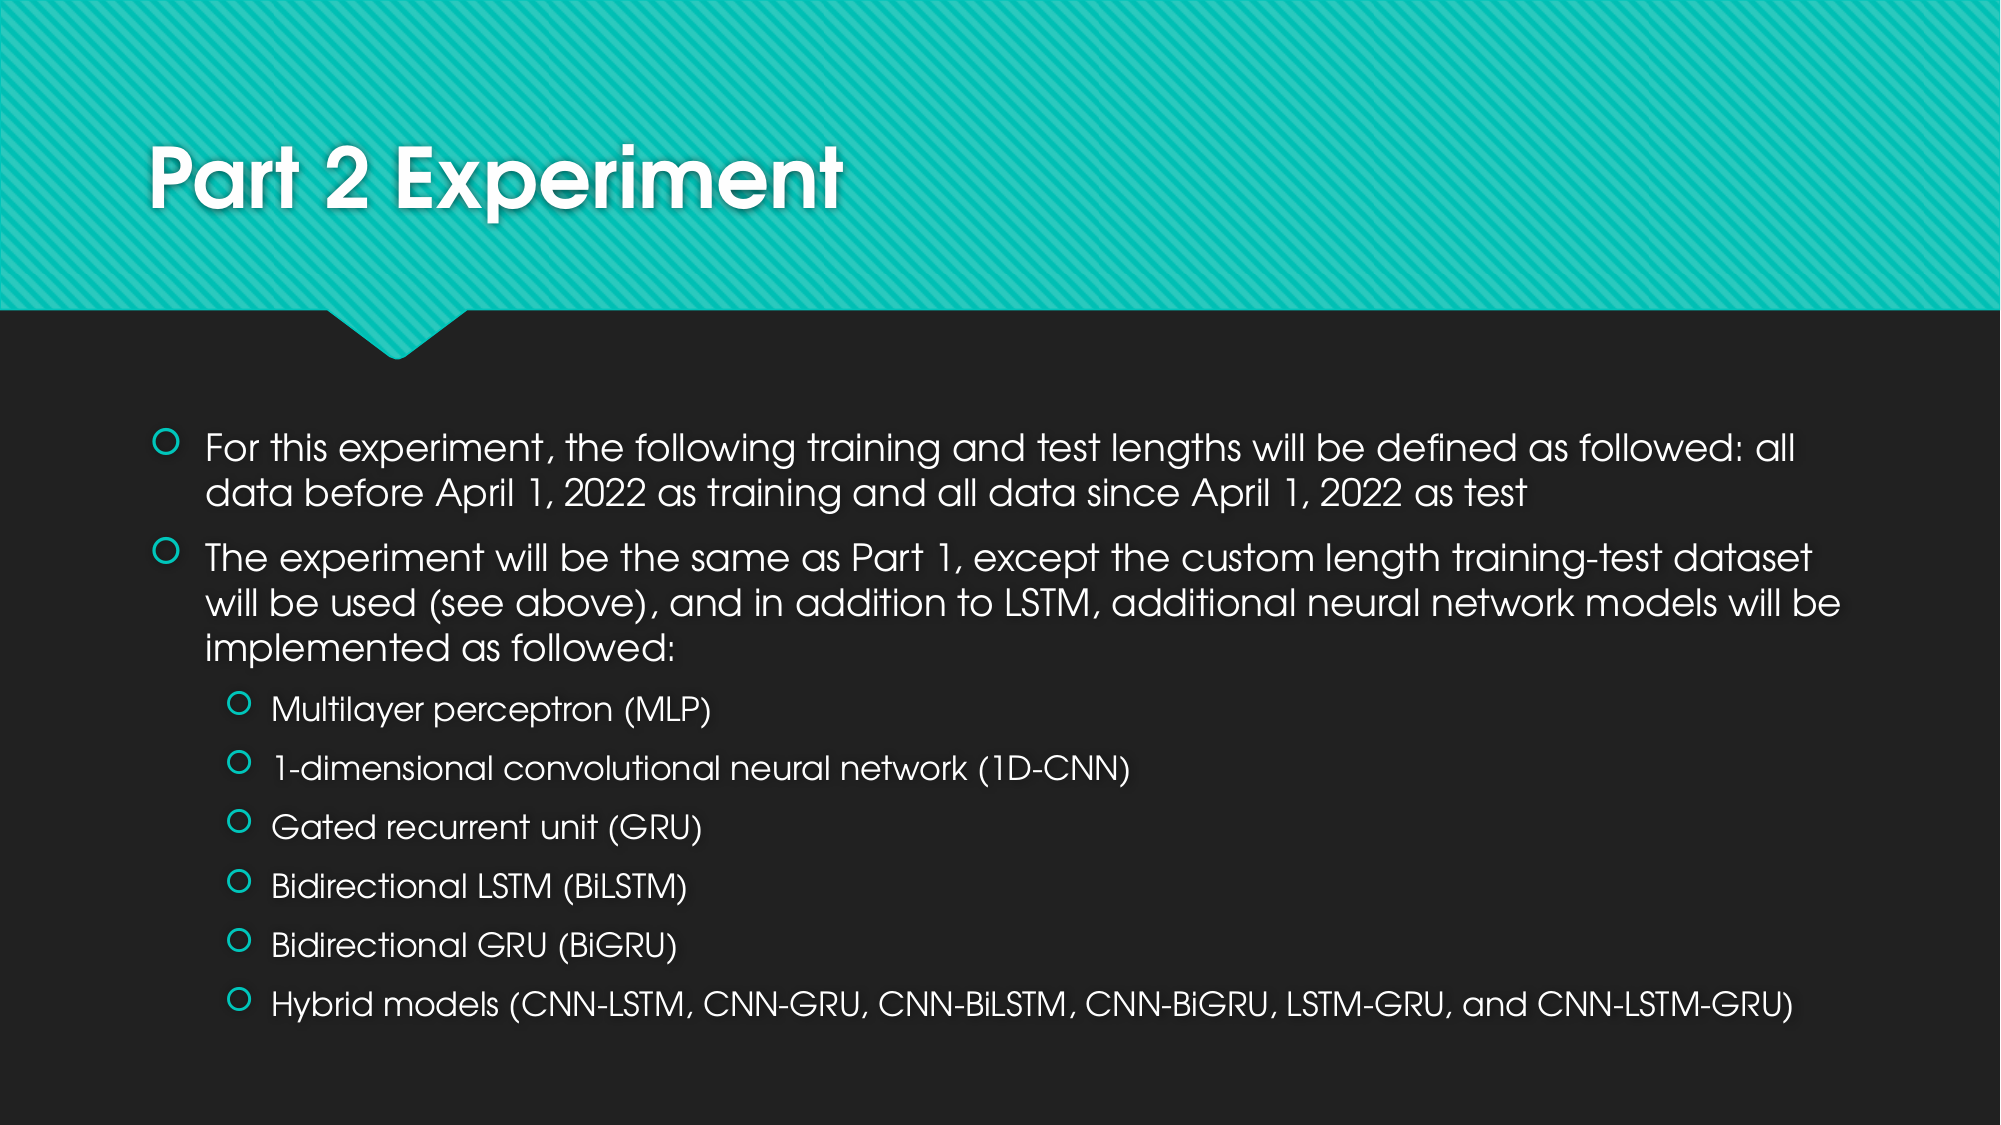

# Part 2 Experiment
For this experiment, the following training and test lengths will be defined as followed: all data before April 1, 2022 as training and all data since April 1, 2022 as test
The experiment will be the same as Part 1, except the custom length training-test dataset will be used (see above), and in addition to LSTM, additional neural network models will be implemented as followed:
Multilayer perceptron (MLP)
1-dimensional convolutional neural network (1D-CNN)
Gated recurrent unit (GRU)
Bidirectional LSTM (BiLSTM)
Bidirectional GRU (BiGRU)
Hybrid models (CNN-LSTM, CNN-GRU, CNN-BiLSTM, CNN-BiGRU, LSTM-GRU, and CNN-LSTM-GRU)